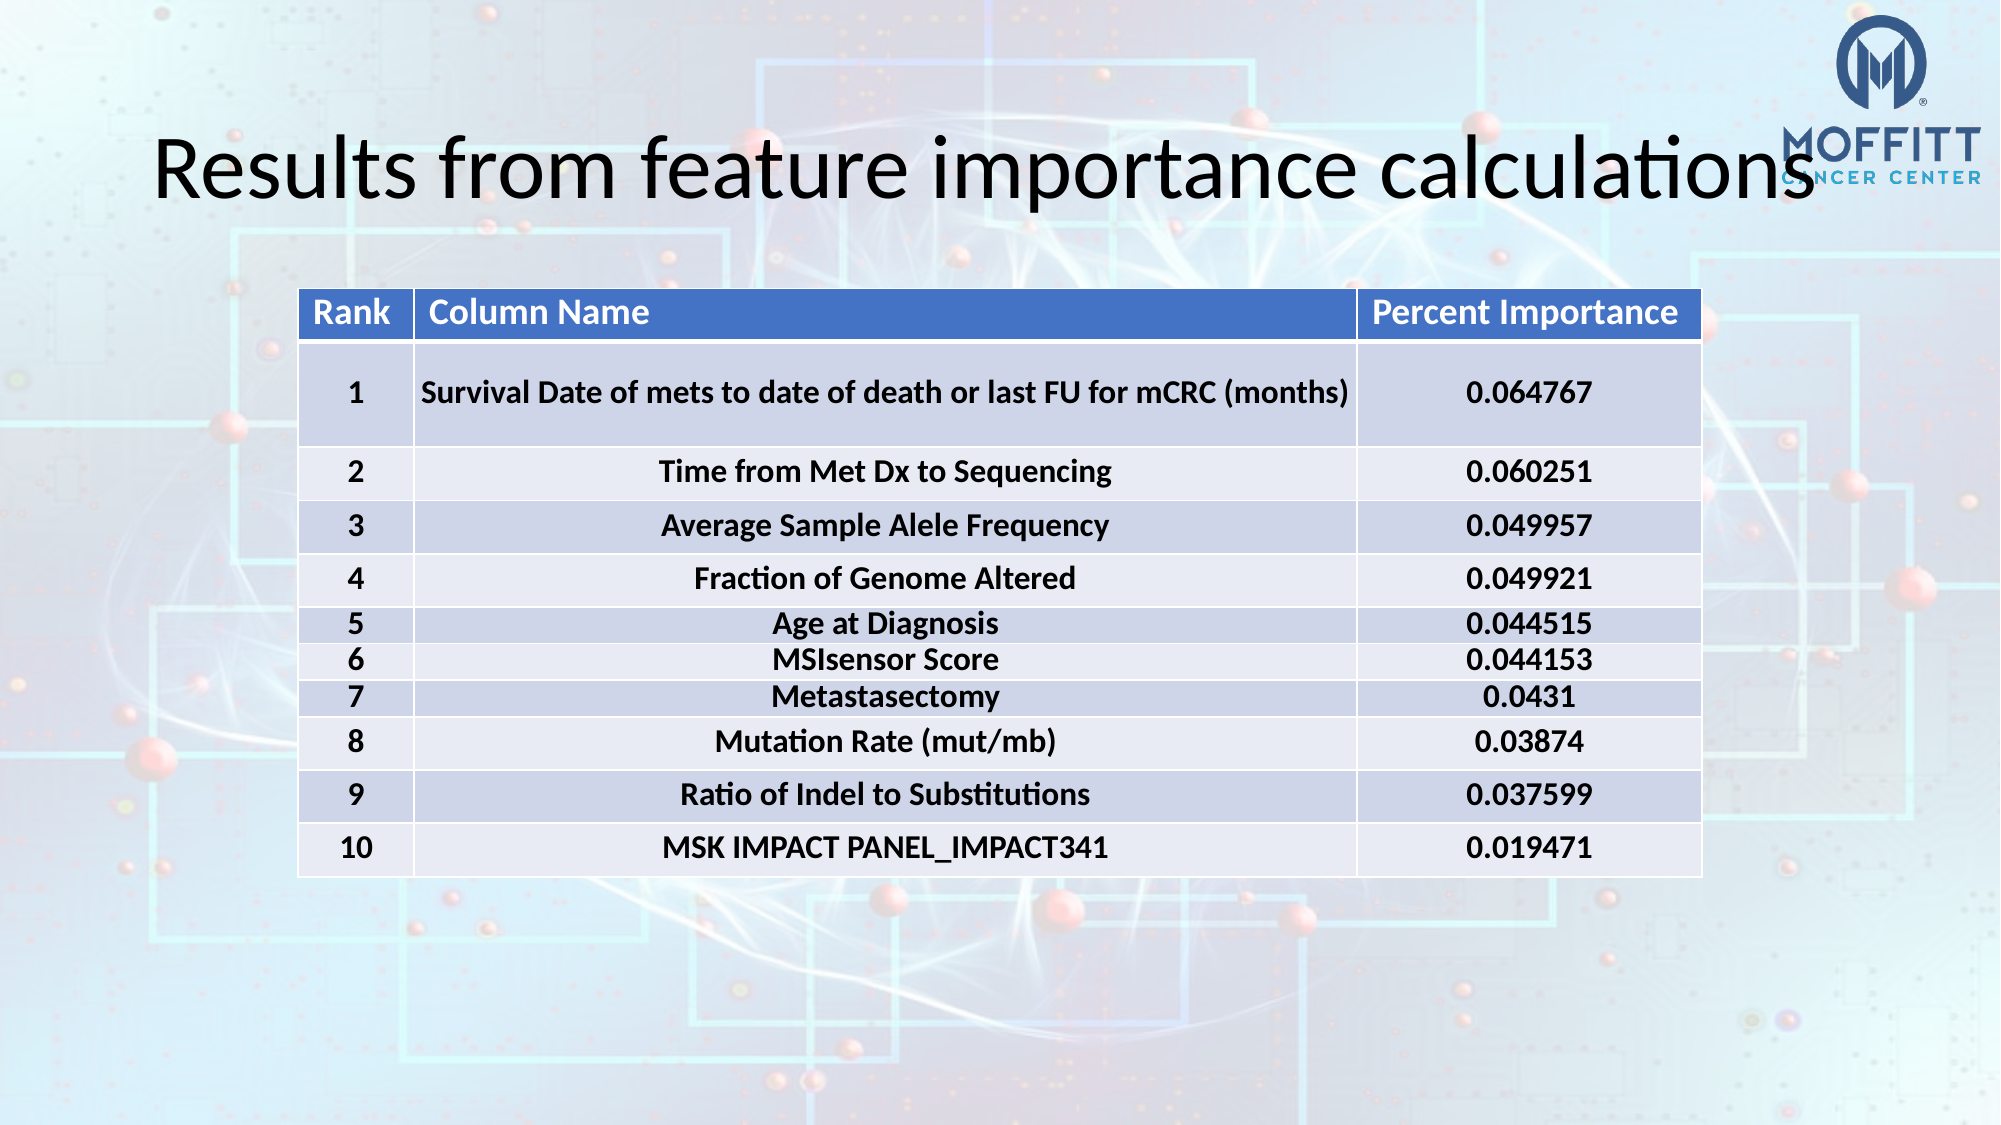

# Results from feature importance calculations
| Rank | Column Name | Percent Importance |
| --- | --- | --- |
| 1 | Survival Date of mets to date of death or last FU for mCRC (months) | 0.064767 |
| 2 | Time from Met Dx to Sequencing | 0.060251 |
| 3 | Average Sample Alele Frequency | 0.049957 |
| 4 | Fraction of Genome Altered | 0.049921 |
| 5 | Age at Diagnosis | 0.044515 |
| 6 | MSIsensor Score | 0.044153 |
| 7 | Metastasectomy | 0.0431 |
| 8 | Mutation Rate (mut/mb) | 0.03874 |
| 9 | Ratio of Indel to Substitutions | 0.037599 |
| 10 | MSK IMPACT PANEL\_IMPACT341 | 0.019471 |